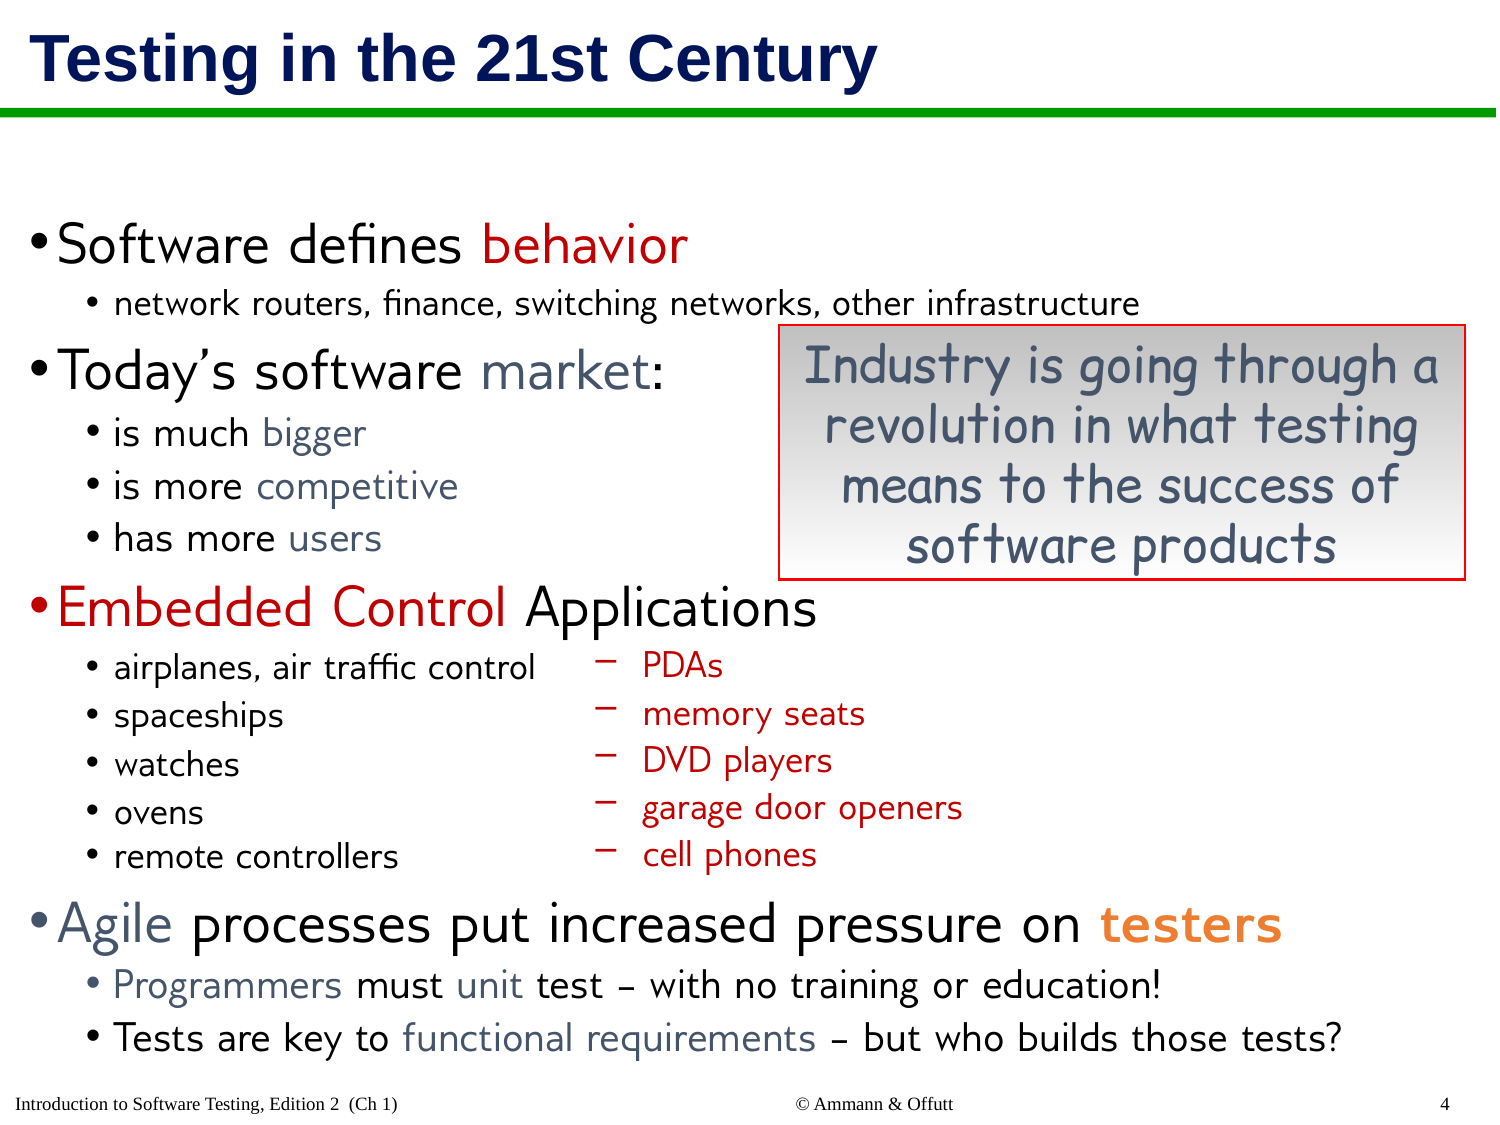

# Testing in the 21st Century
Software defines behavior
network routers, finance, switching networks, other infrastructure
Today’s software market:
is much bigger
is more competitive
has more users
Embedded Control Applications
airplanes, air traffic control
spaceships
watches
ovens
remote controllers
Agile processes put increased pressure on testers
Programmers must unit test – with no training or education!
Tests are key to functional requirements – but who builds those tests?
Industry is going through a revolution in what testing means to the success of software products
 PDAs
 memory seats
 DVD players
 garage door openers
 cell phones
4
Introduction to Software Testing, Edition 2  (Ch 1)
© Ammann & Offutt